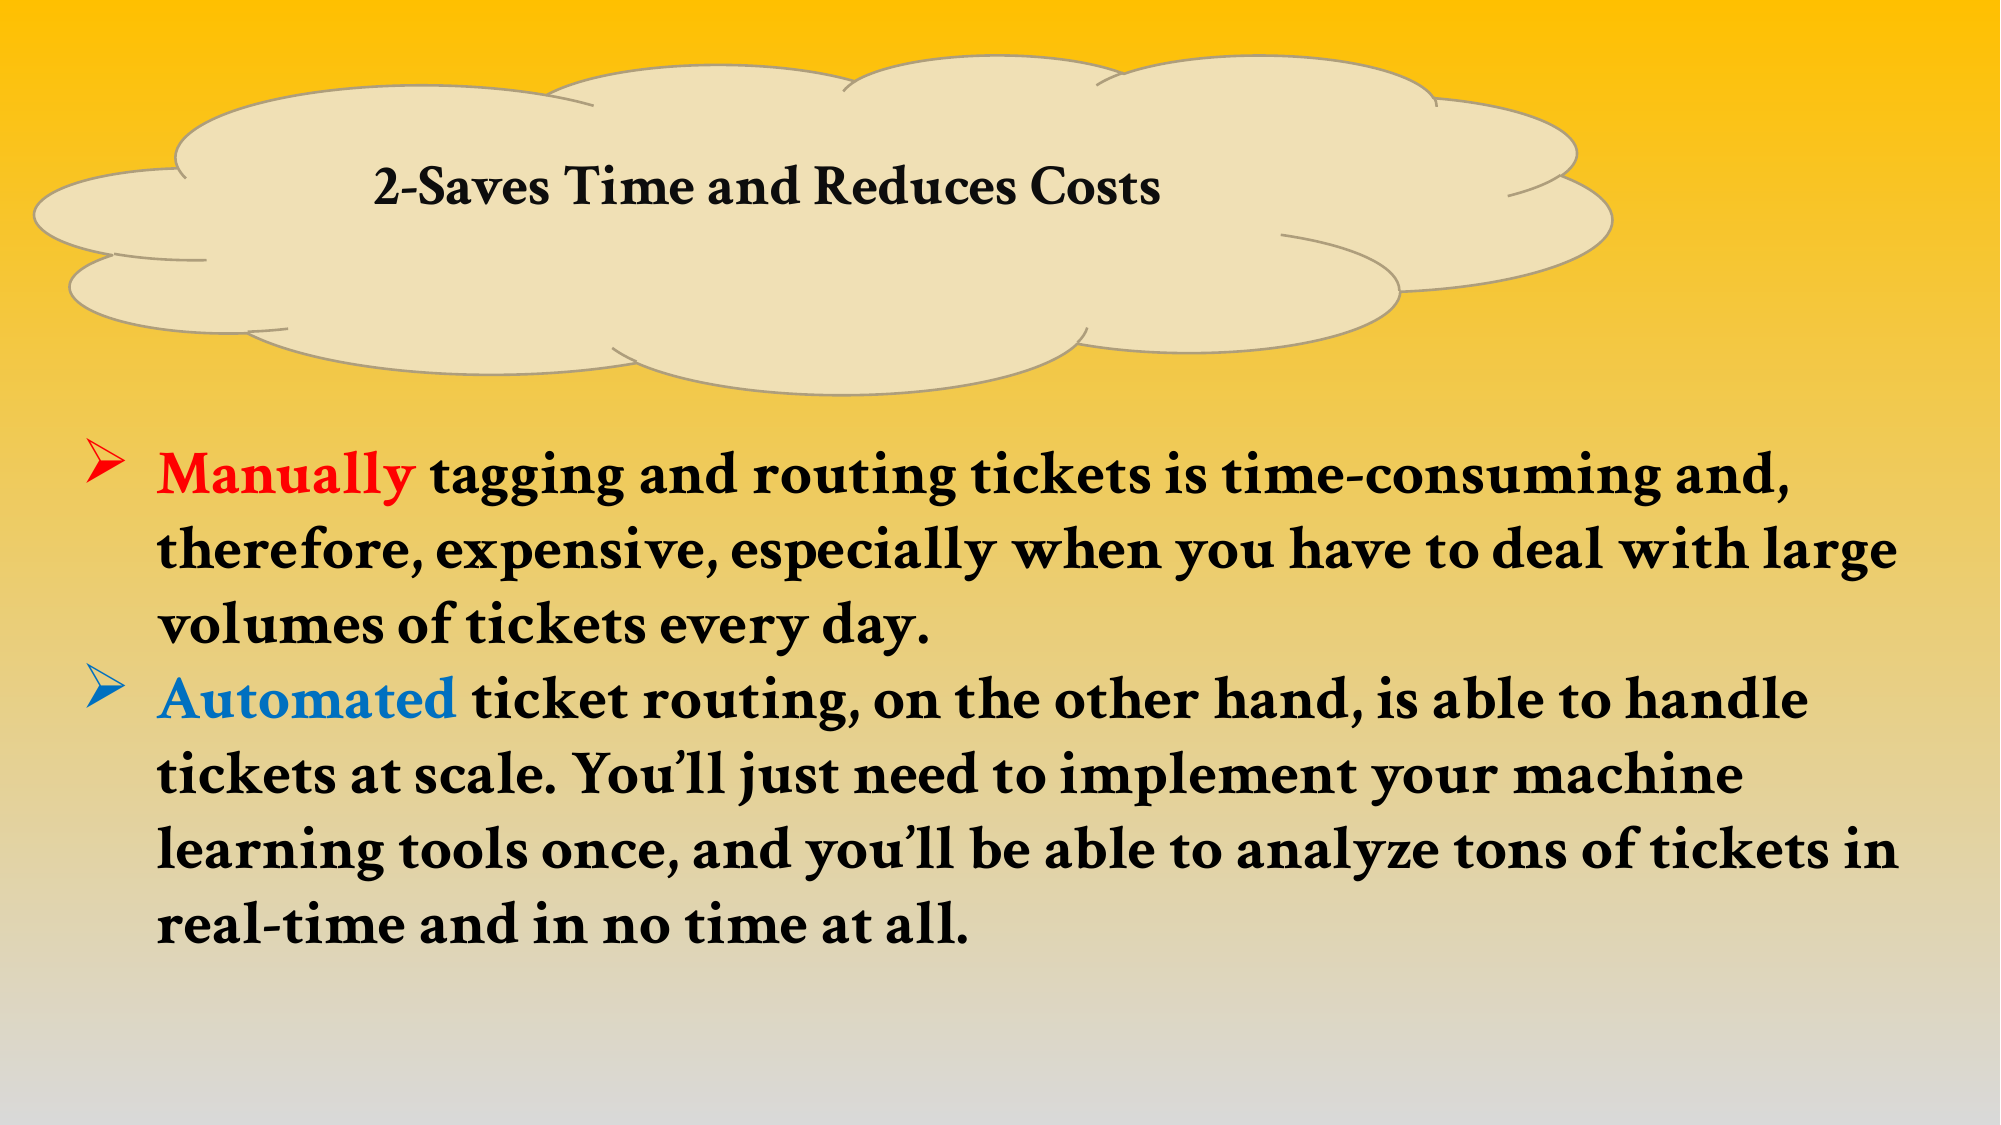

2-Saves Time and Reduces Costs

Manually tagging and routing tickets is time-consuming and, therefore, expensive, especially when you have to deal with large volumes of tickets every day.
Automated ticket routing, on the other hand, is able to handle tickets at scale. You’ll just need to implement your machine learning tools once, and you’ll be able to analyze tons of tickets in real-time and in no time at all.